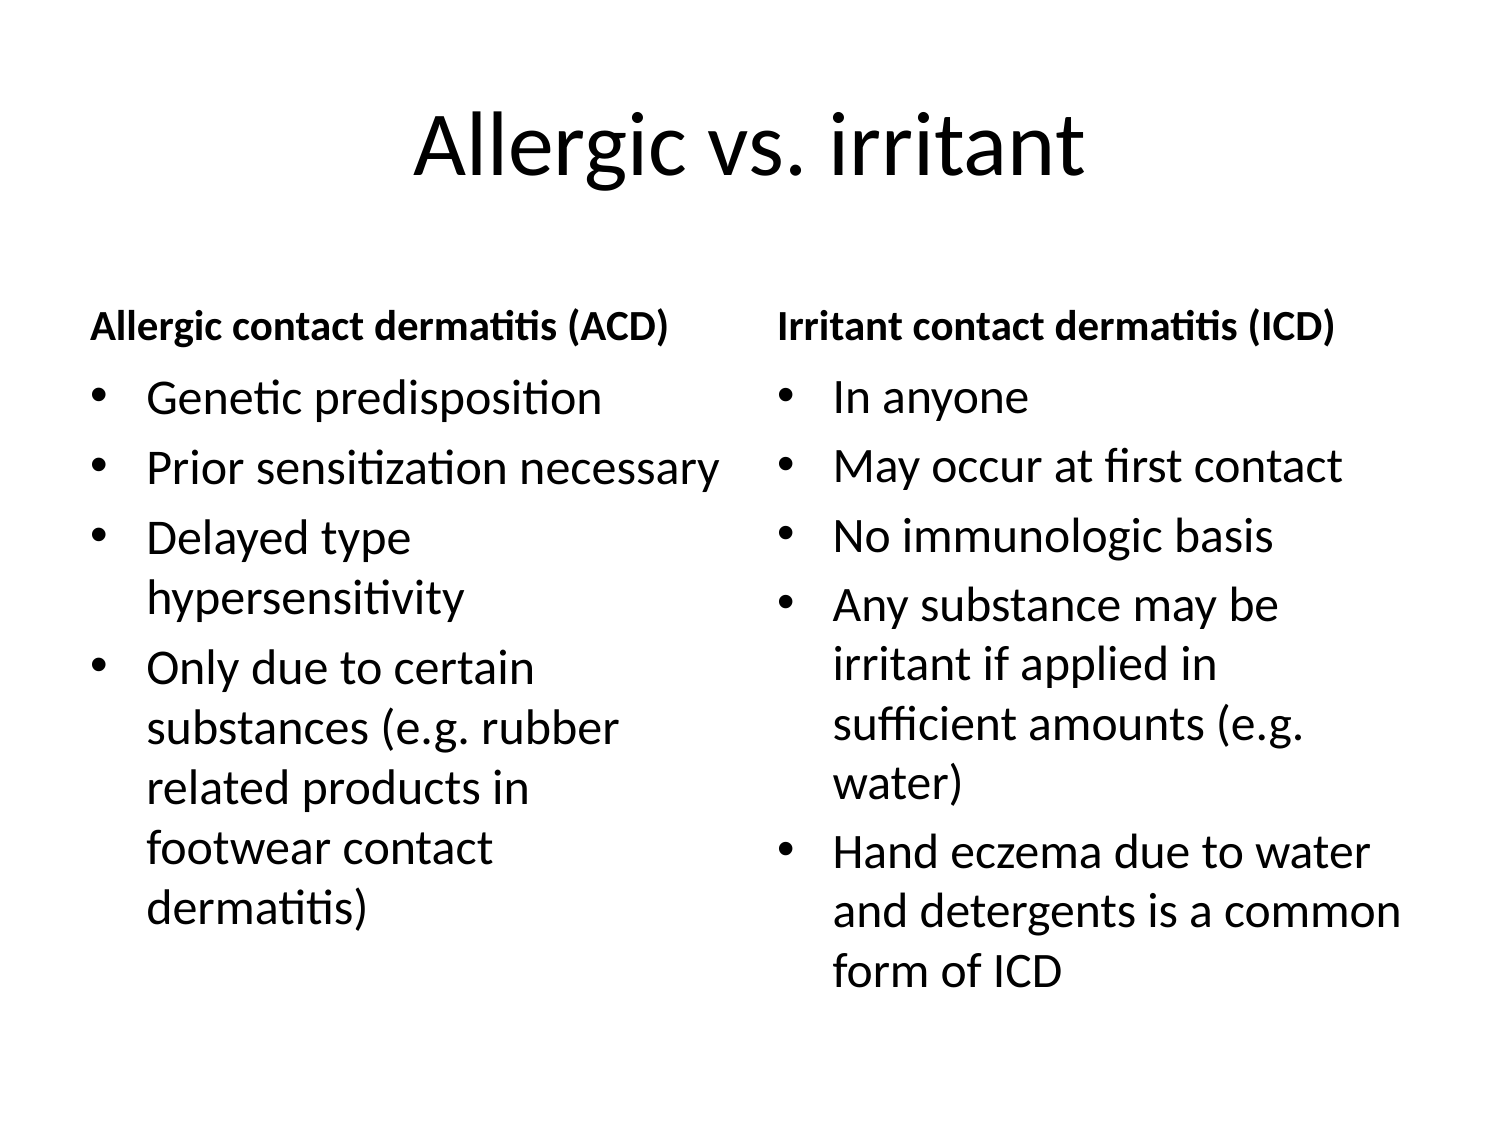

# Allergic vs. irritant
Allergic contact dermatitis (ACD)
Irritant contact dermatitis (ICD)
Genetic predisposition
Prior sensitization necessary
Delayed type hypersensitivity
Only due to certain substances (e.g. rubber related products in footwear contact dermatitis)
In anyone
May occur at first contact
No immunologic basis
Any substance may be irritant if applied in sufficient amounts (e.g. water)
Hand eczema due to water and detergents is a common form of ICD